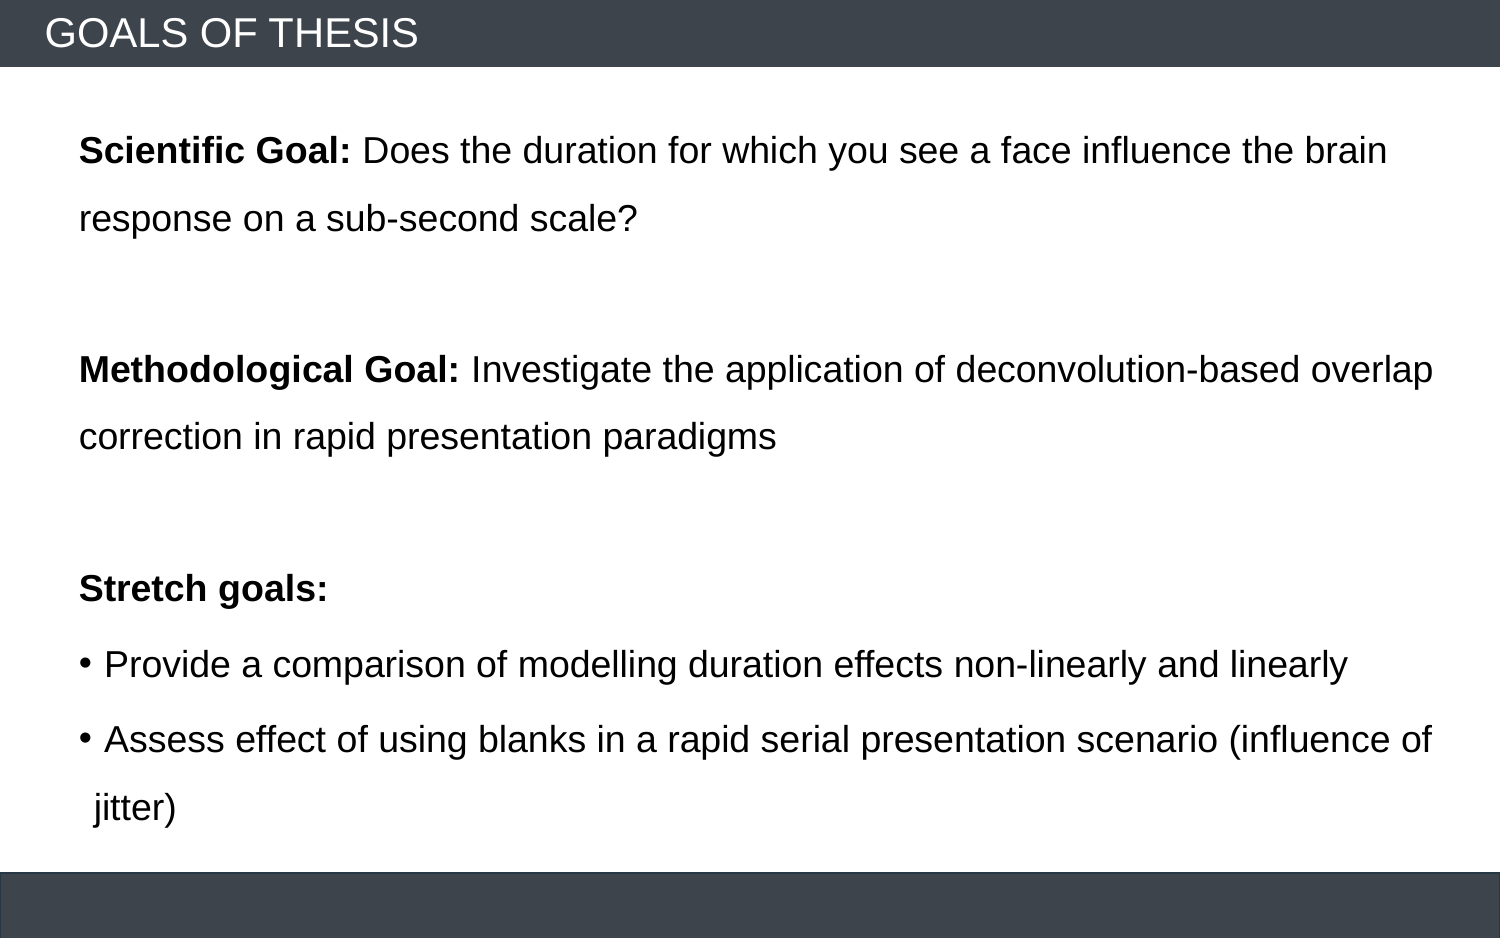

# Goals of thesis
Scientific Goal: Does the duration for which you see a face influence the brain response on a sub-second scale?

Methodological Goal: Investigate the application of deconvolution-based overlap correction in rapid presentation paradigms

Stretch goals:
 Provide a comparison of modelling duration effects non-linearly and linearly
 Assess effect of using blanks in a rapid serial presentation scenario (influence of jitter)